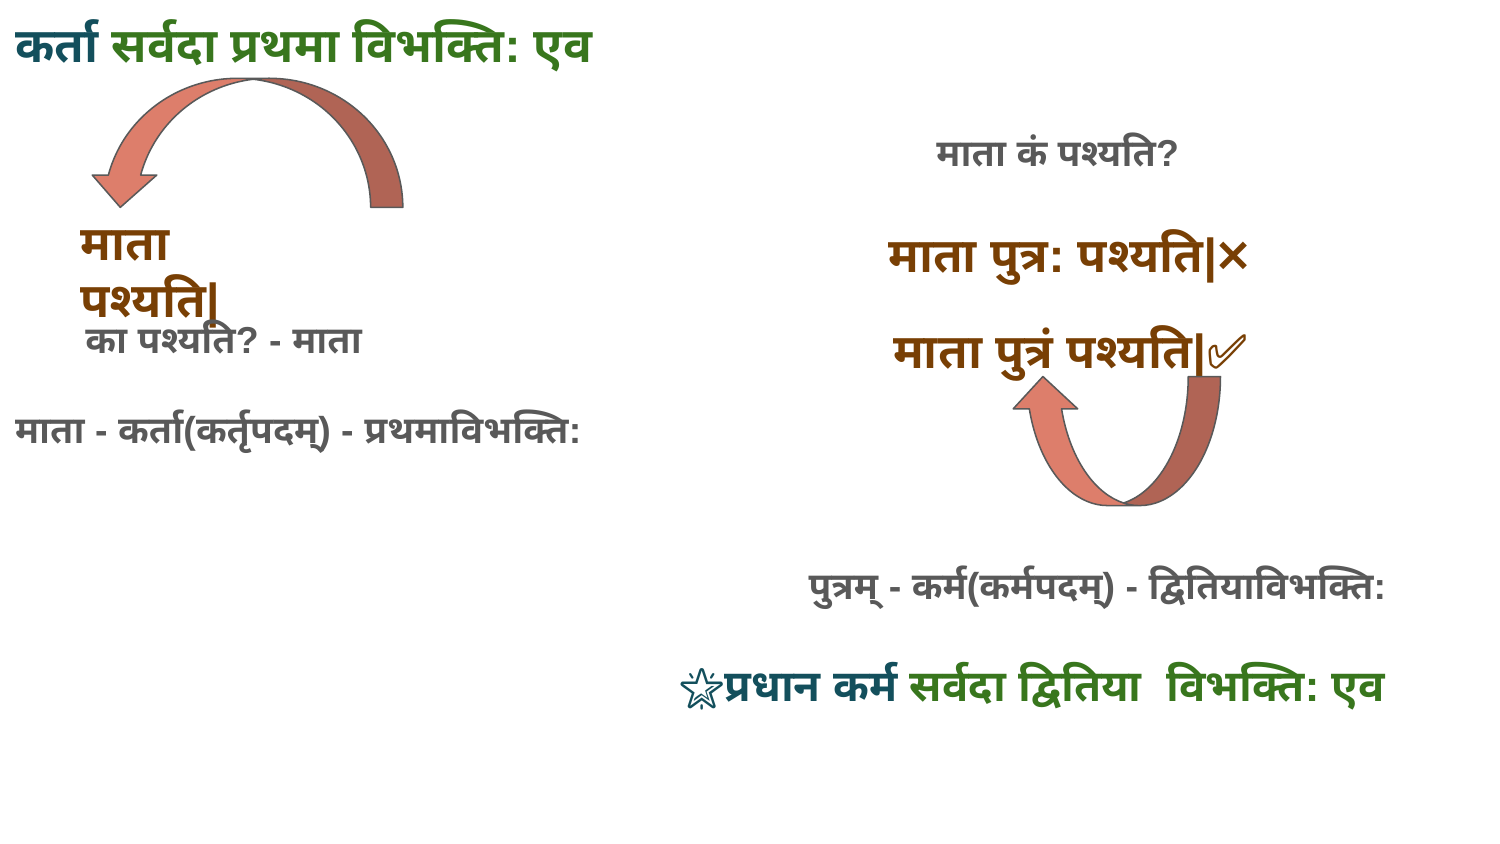

कर्ता सर्वदा प्रथमा विभक्ति: एव

माता कं पश्यति?
माता		 पश्यति|
माता पुत्र: पश्यति|❌
का पश्यति? - माता
माता पुत्रं पश्यति|✅

माता - कर्ता(कर्तृपदम्) - प्रथमाविभक्ति:
पुत्रम् - कर्म(कर्मपदम्) - द्वितियाविभक्ति:
🌟प्रधान कर्म सर्वदा द्वितिया  विभक्ति: एव